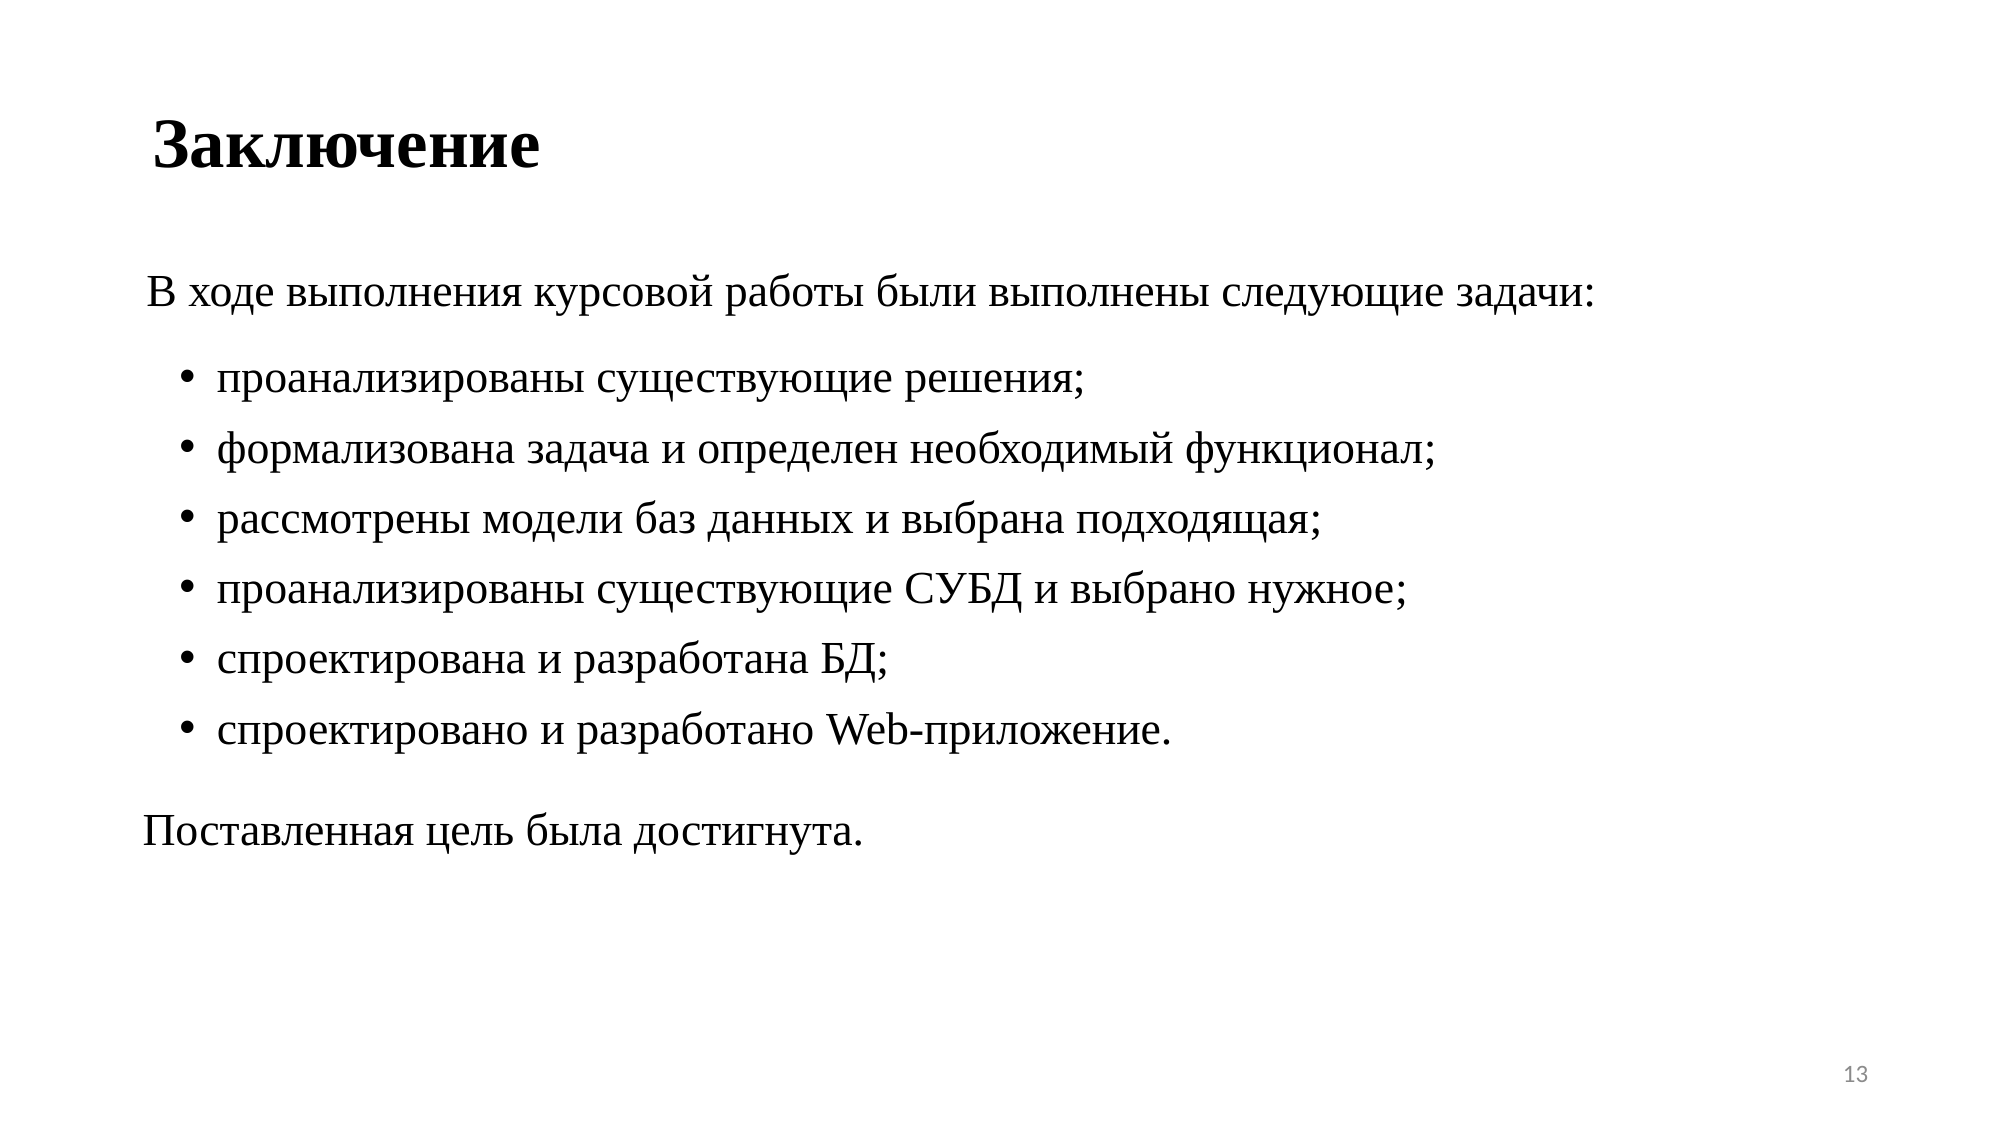

# Заключение
В ходе выполнения курсовой работы были выполнены следующие задачи:
проанализированы существующие решения;
формализована задача и определен необходимый функционал;
рассмотрены модели баз данных и выбрана подходящая;
проанализированы существующие СУБД и выбрано нужное;
спроектирована и разработана БД;
спроектировано и разработано Web-приложение.

Поставленная цель была достигнута.
13